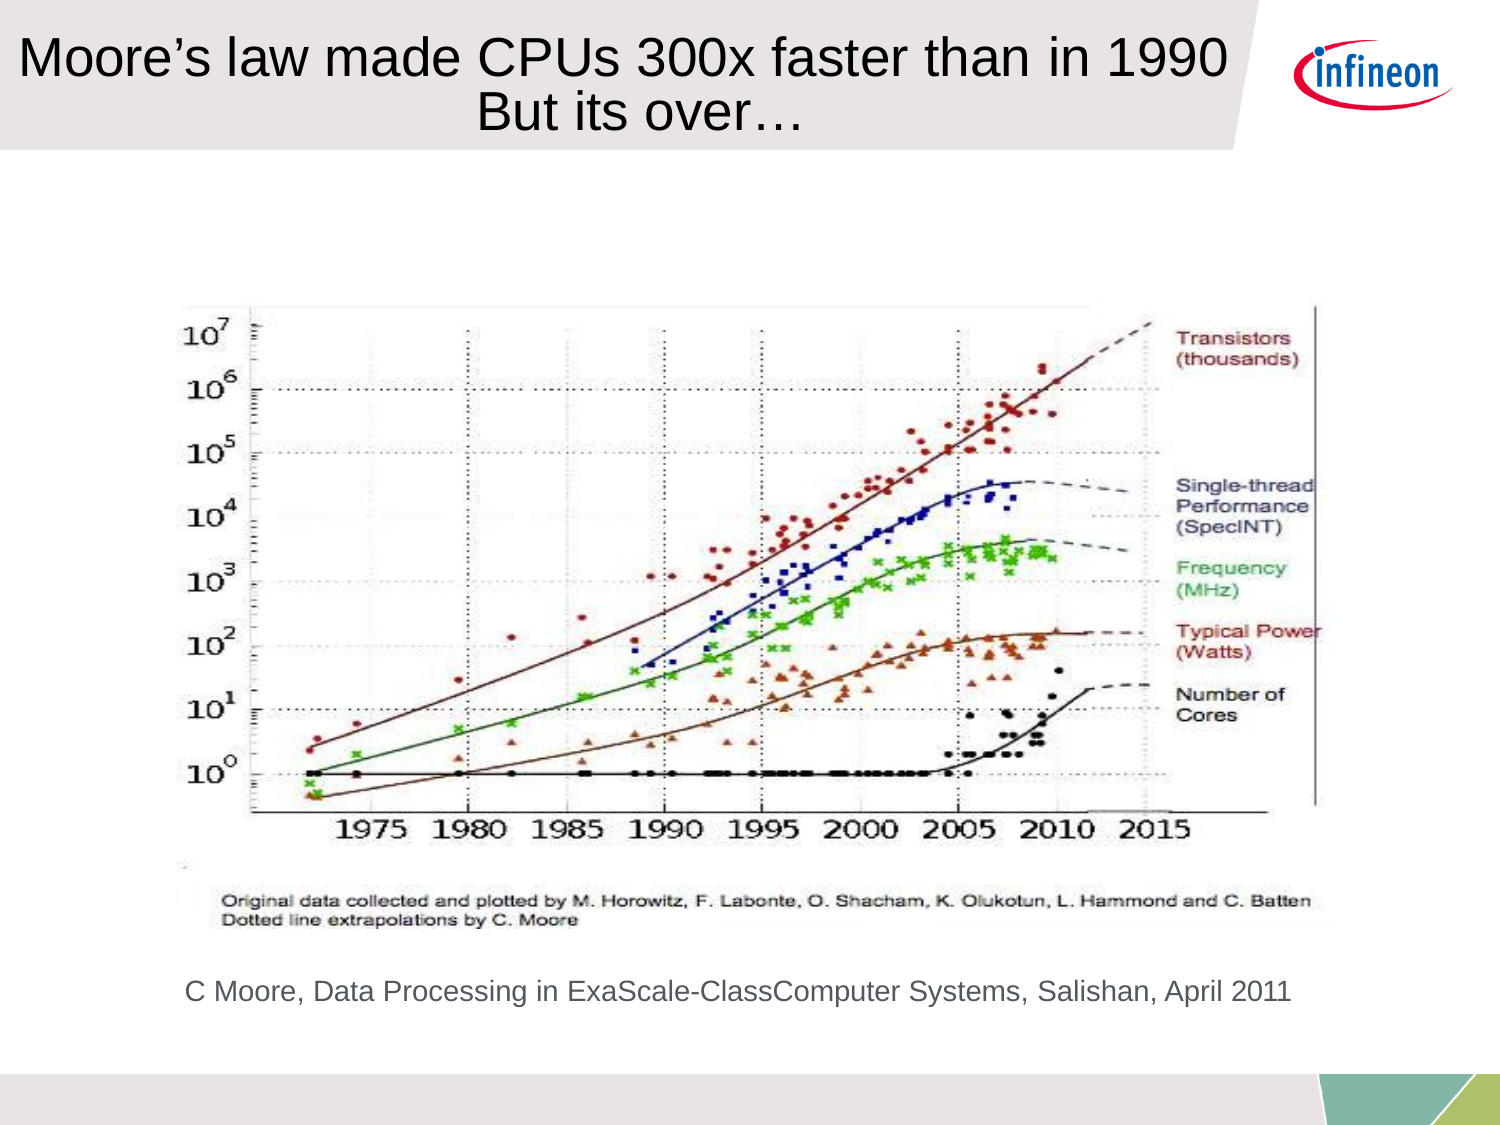

# Moore’s law made CPUs 300x faster than in 1990  But its over…

C Moore, Data Processing in ExaScale-ClassComputer Systems, Salishan, April 2011